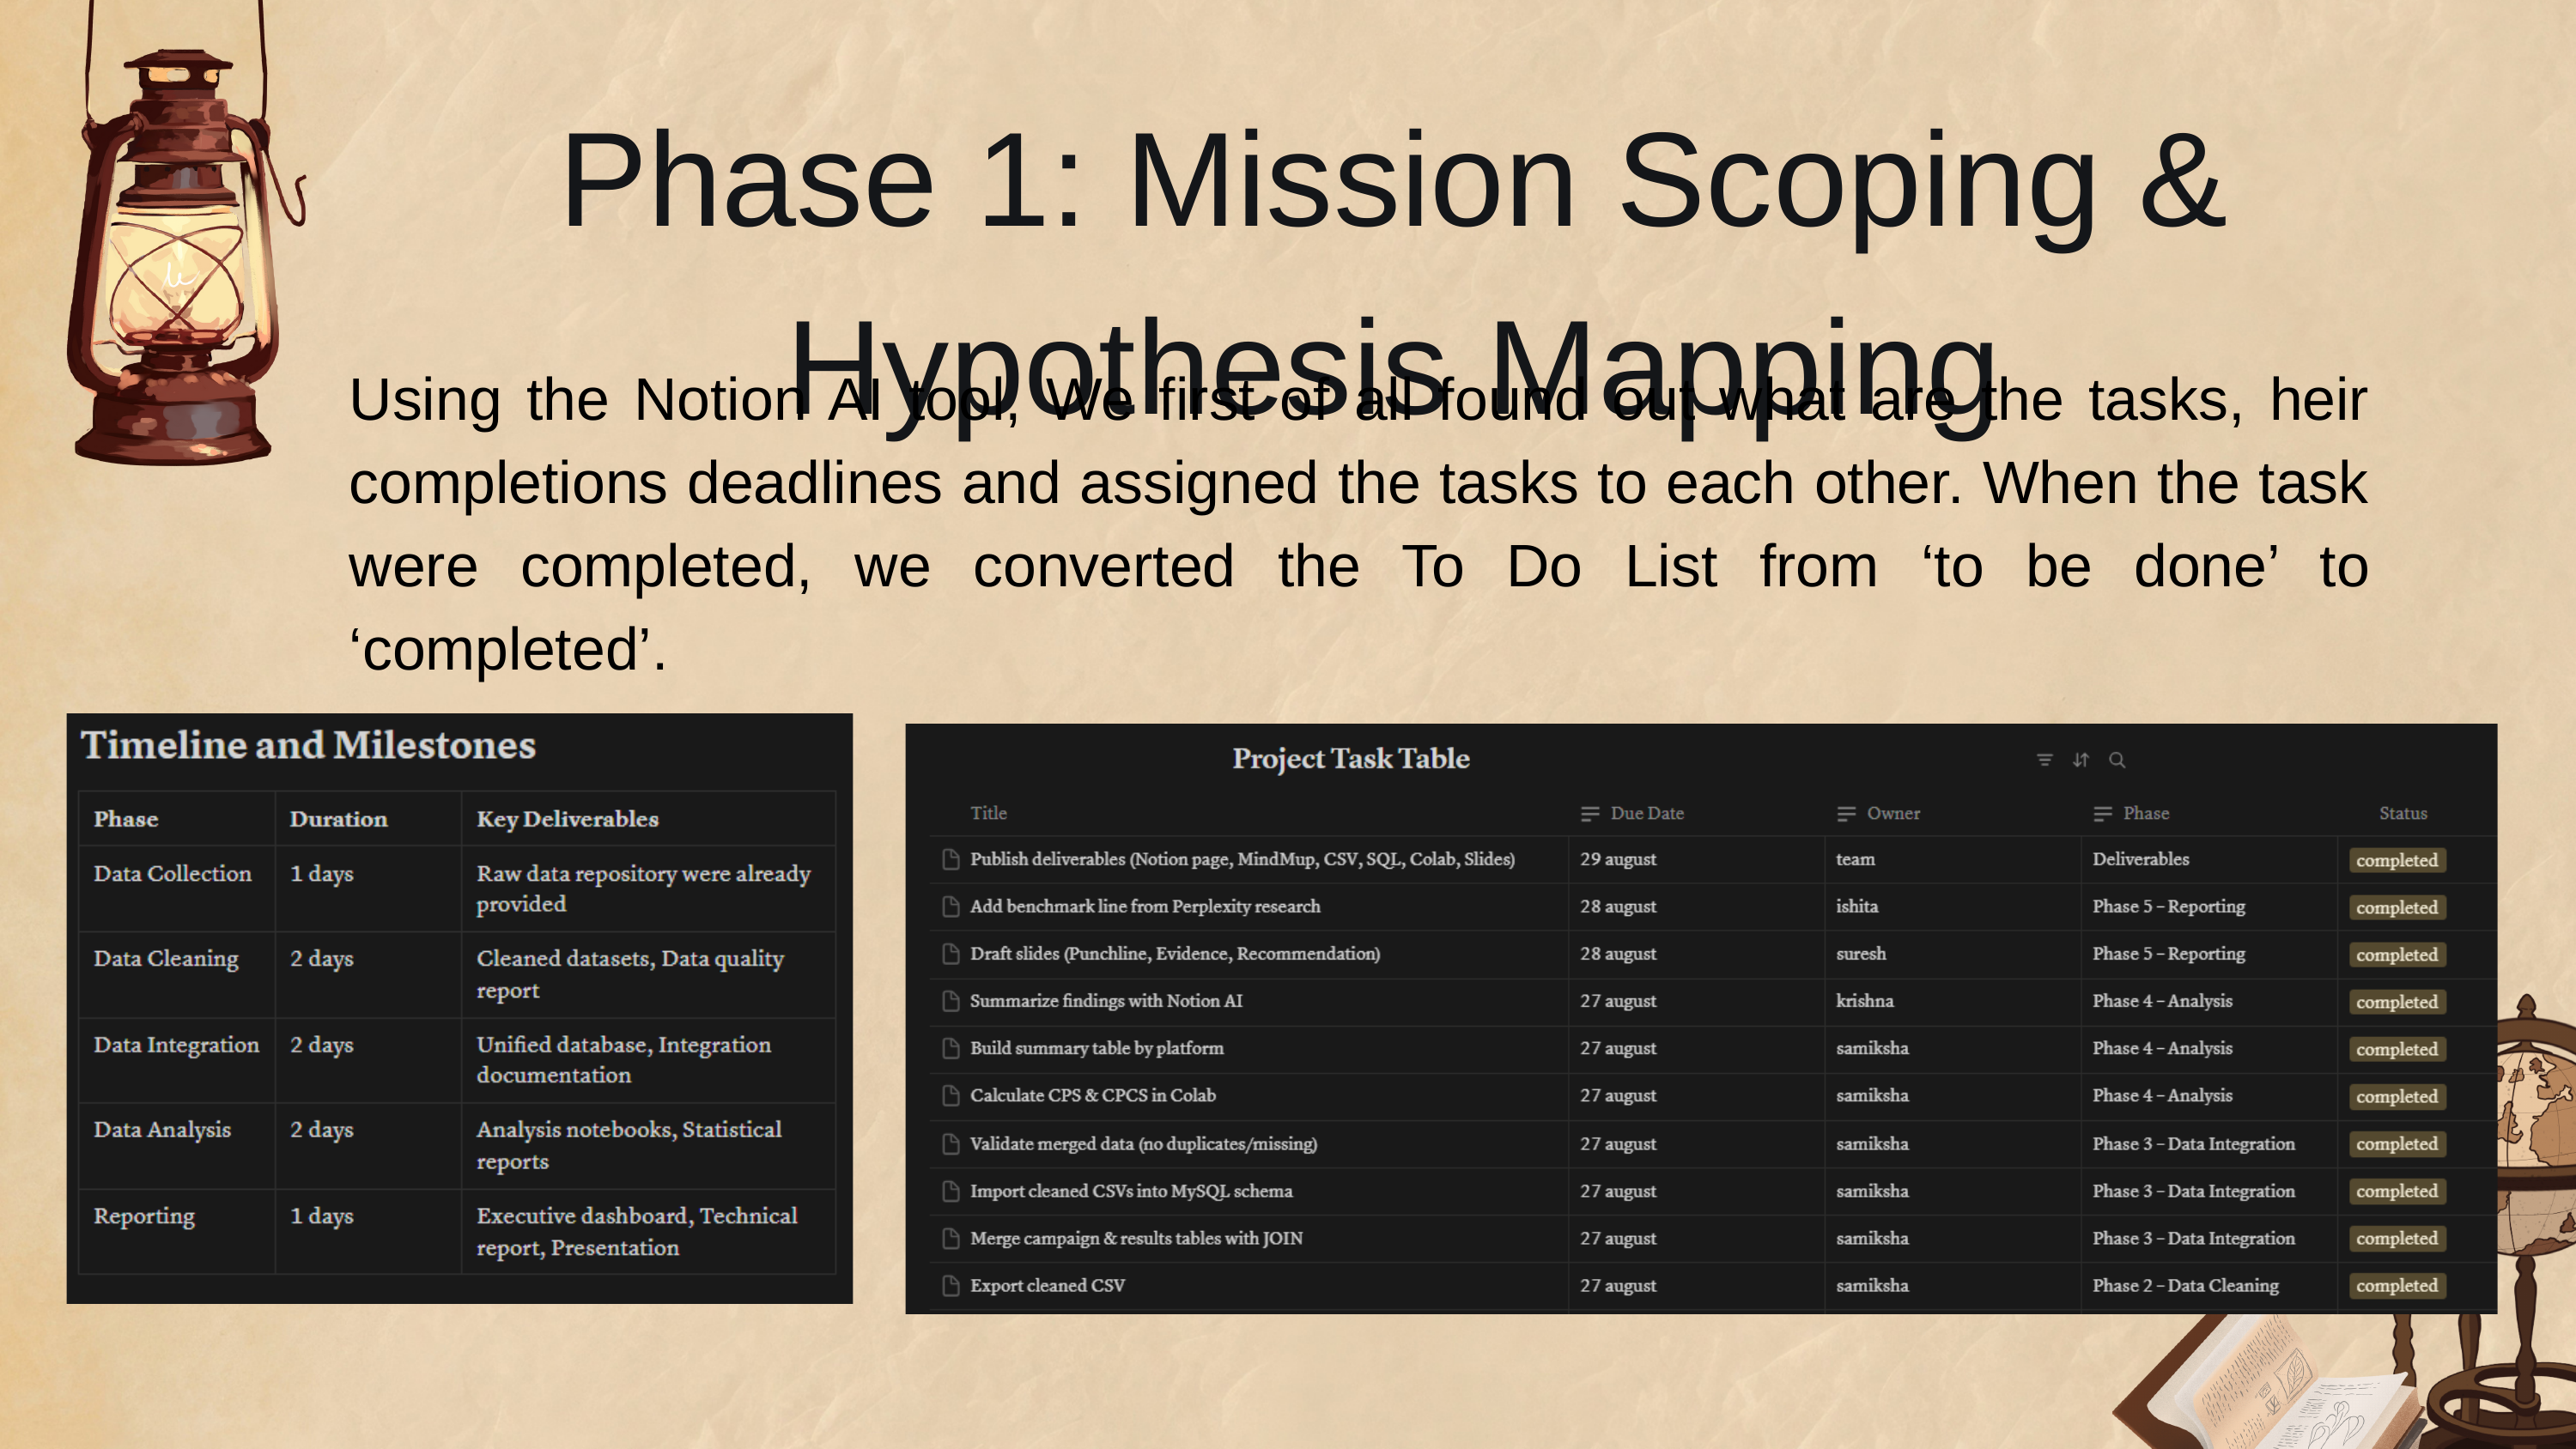

Phase 1: Mission Scoping & Hypothesis Mapping
Using the Notion AI tool, We first of all found out what are the tasks, heir completions deadlines and assigned the tasks to each other. When the task were completed, we converted the To Do List from ‘to be done’ to ‘completed’.